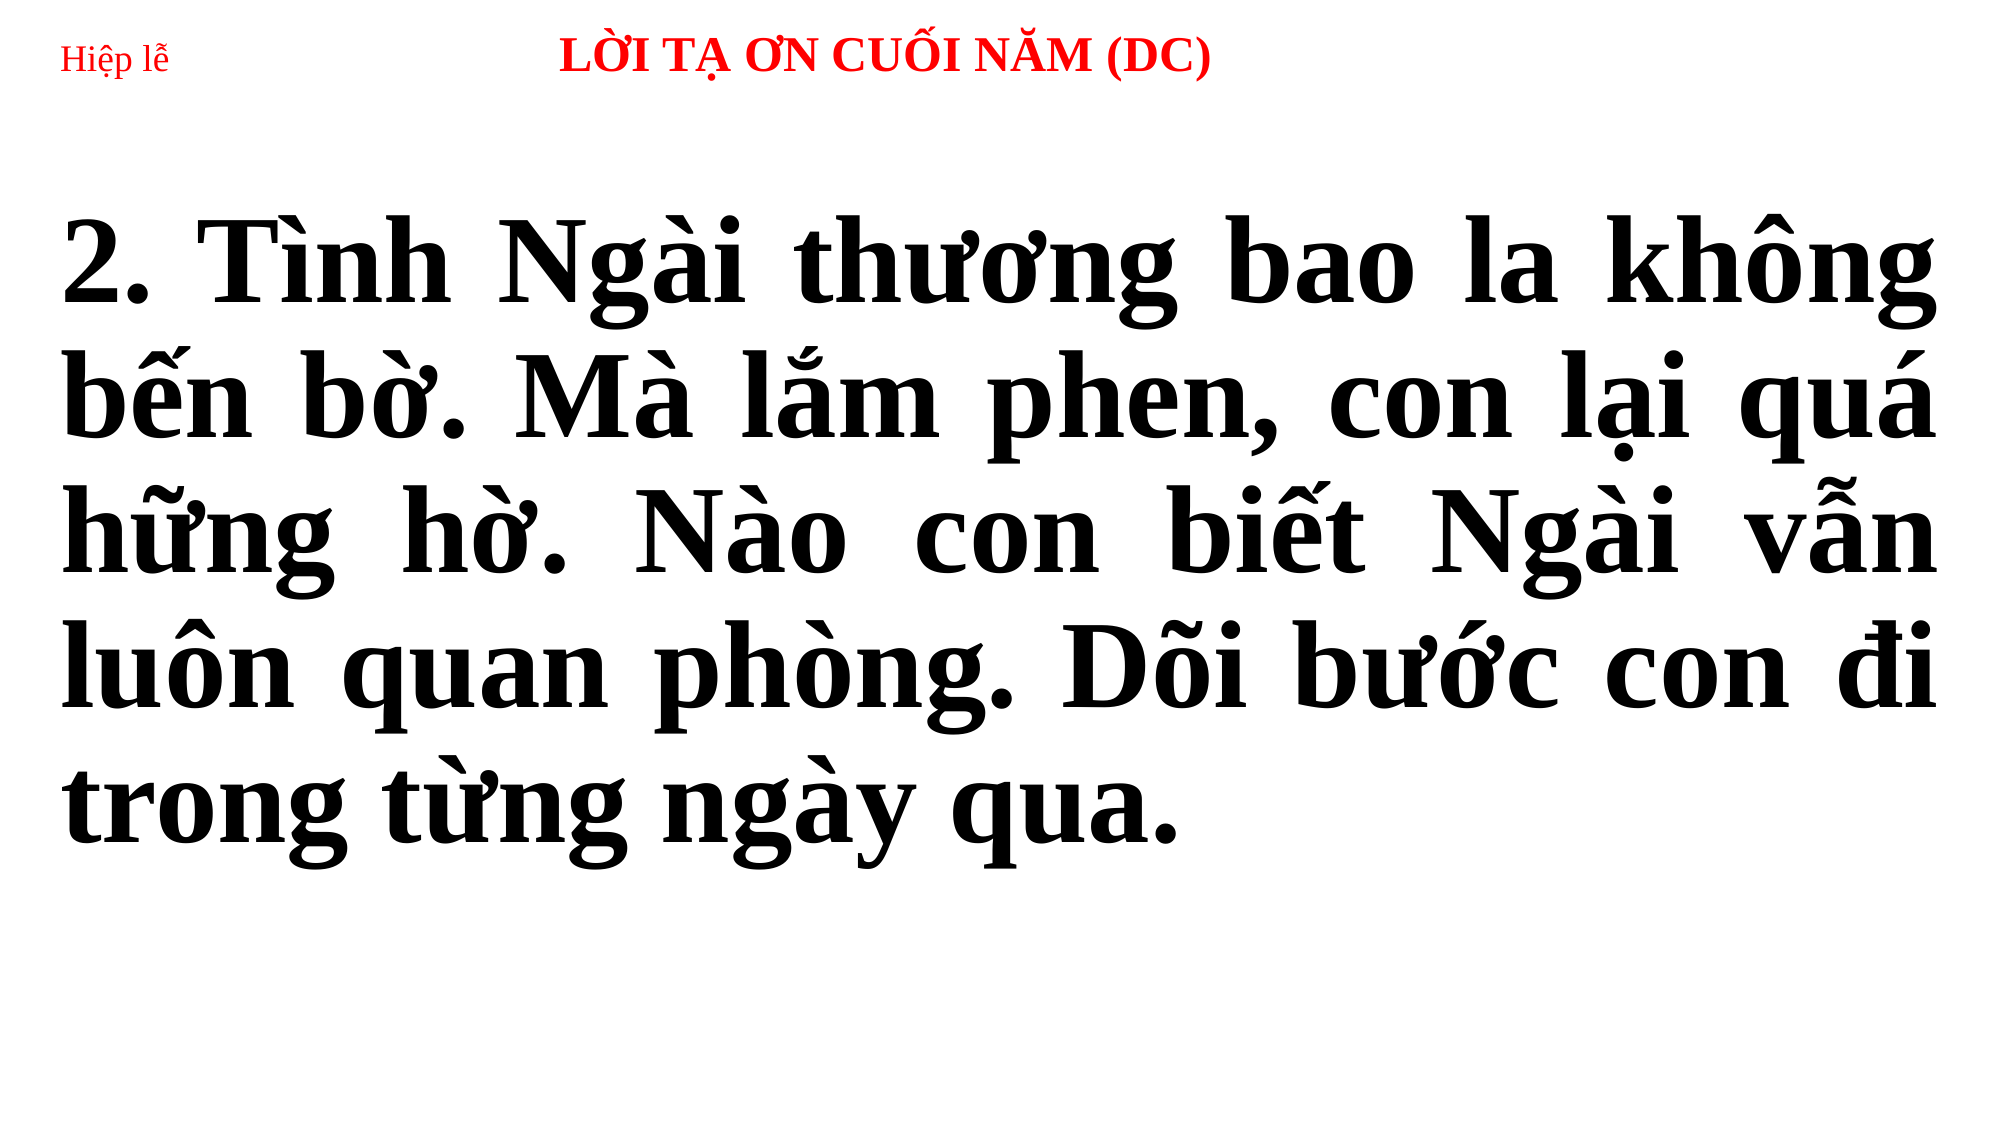

# Hiệp lễ                                         LỜI TẠ ƠN CUỐI NĂM (DC)
2. Tình Ngài thương bao la không bến bờ. Mà lắm phen, con lại quá hững hờ. Nào con biết Ngài vẫn luôn quan phòng. Dõi bước con đi trong từng ngày qua.